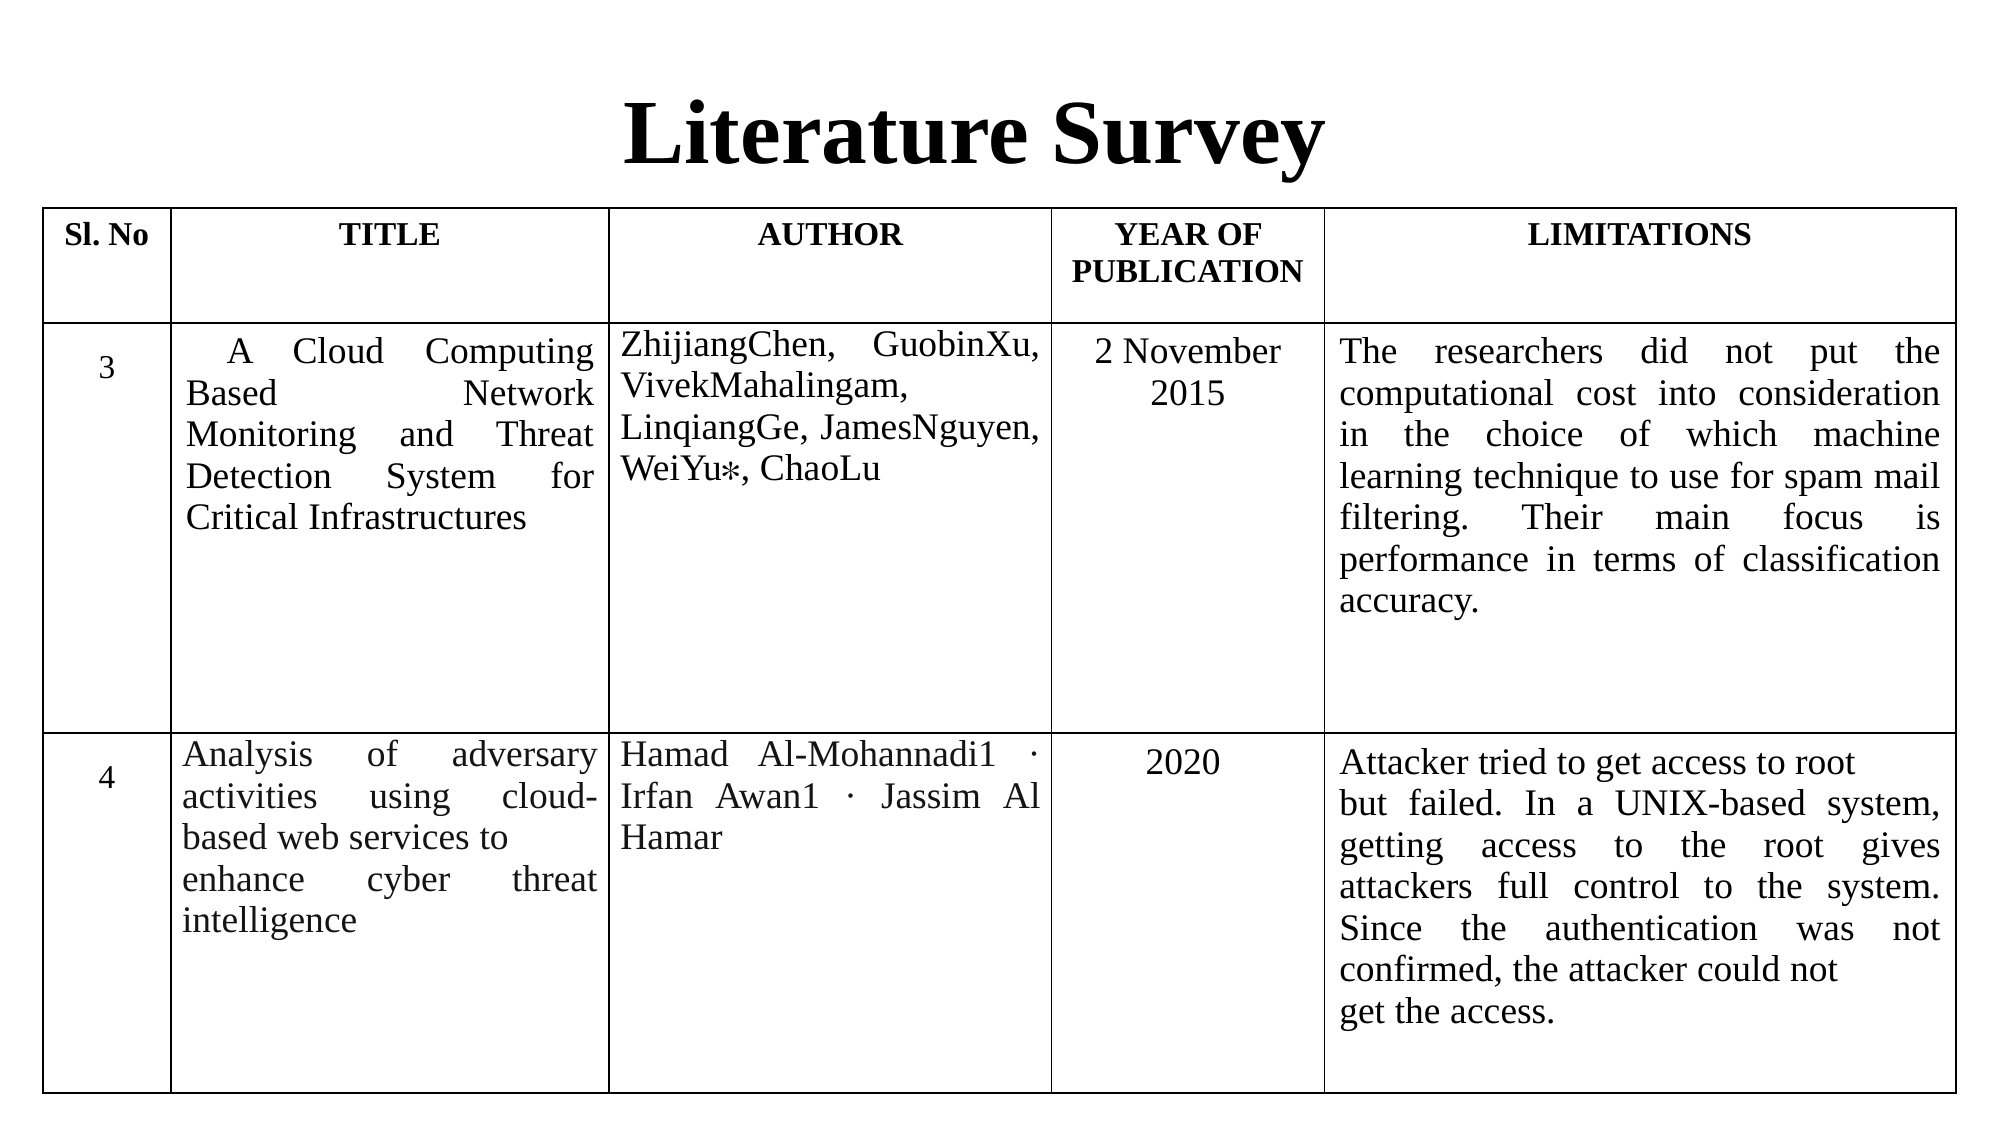

Literature Survey
# Contents
| Sl. No | TITLE | AUTHOR | YEAR OF PUBLICATION | LIMITATIONS |
| --- | --- | --- | --- | --- |
| 3 | A Cloud Computing Based Network Monitoring and Threat Detection System for Critical Infrastructures | ZhijiangChen, GuobinXu, VivekMahalingam, LinqiangGe, JamesNguyen, WeiYu∗, ChaoLu | 2 November 2015 | The researchers did not put the computational cost into consideration in the choice of which machine learning technique to use for spam mail filtering. Their main focus is performance in terms of classification accuracy. |
| 4 | Analysis of adversary activities using cloud-based web services to enhance cyber threat intelligence | Hamad Al-Mohannadi1 · Irfan Awan1 · Jassim Al Hamar | 2020 | Attacker tried to get access to root but failed. In a UNIX-based system, getting access to the root gives attackers full control to the system. Since the authentication was not confirmed, the attacker could not get the access. |